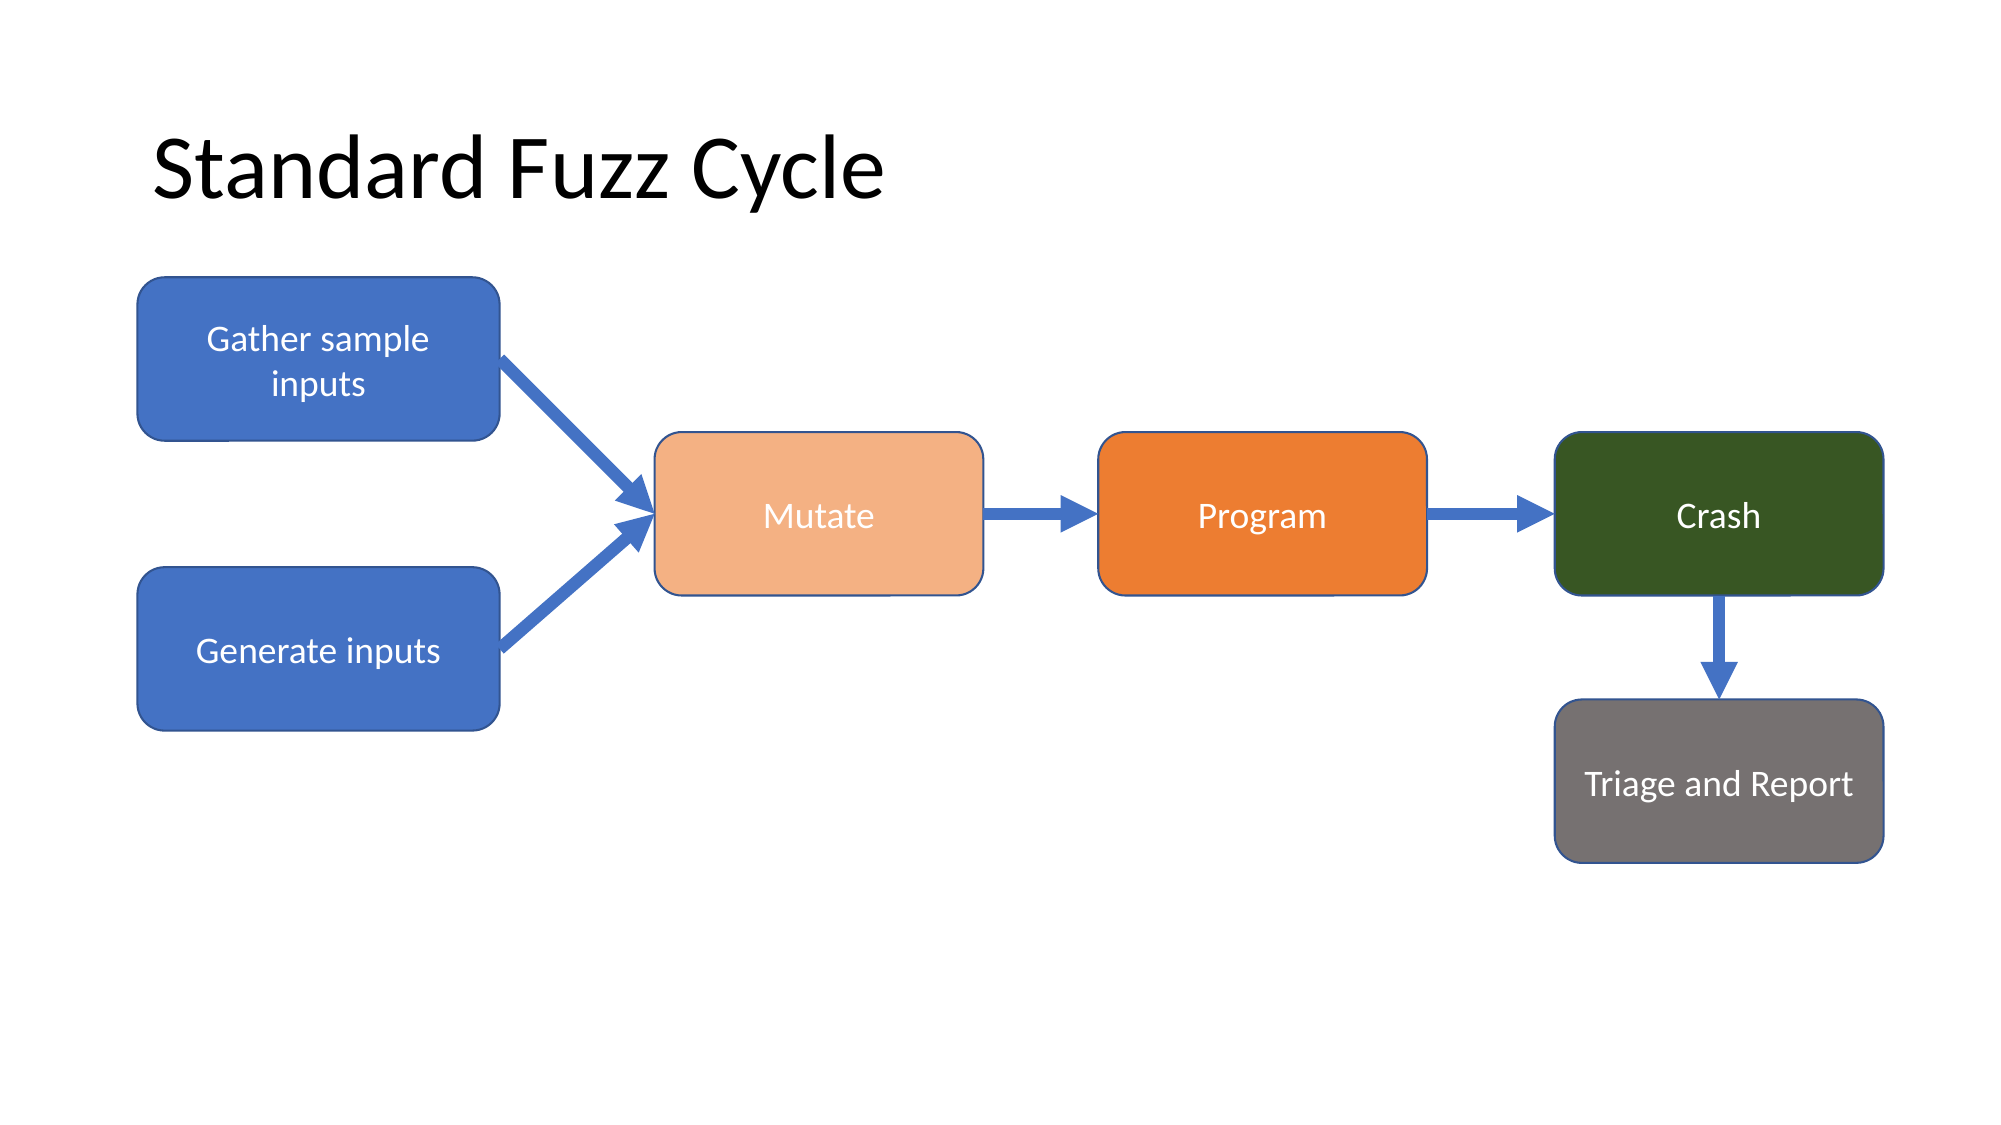

# Standard Fuzz Cycle
Gather sample inputs
Program
Mutate
Crash
Generate inputs
Triage and Report